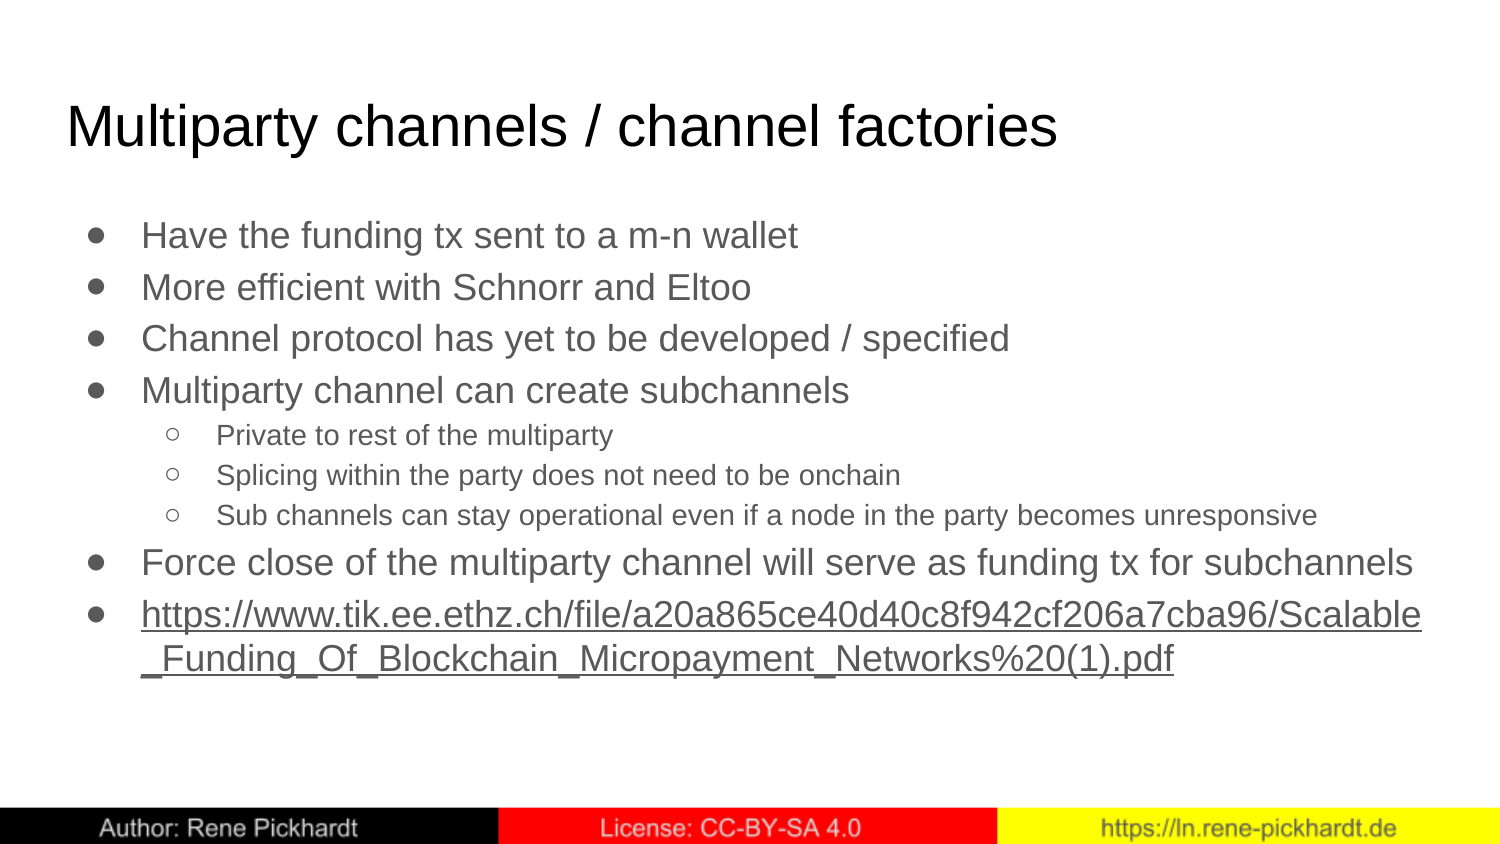

# Multiparty channels / channel factories
Have the funding tx sent to a m-n wallet
More efficient with Schnorr and Eltoo
Channel protocol has yet to be developed / specified
Multiparty channel can create subchannels
Private to rest of the multiparty
Splicing within the party does not need to be onchain
Sub channels can stay operational even if a node in the party becomes unresponsive
Force close of the multiparty channel will serve as funding tx for subchannels
https://www.tik.ee.ethz.ch/file/a20a865ce40d40c8f942cf206a7cba96/Scalable_Funding_Of_Blockchain_Micropayment_Networks%20(1).pdf